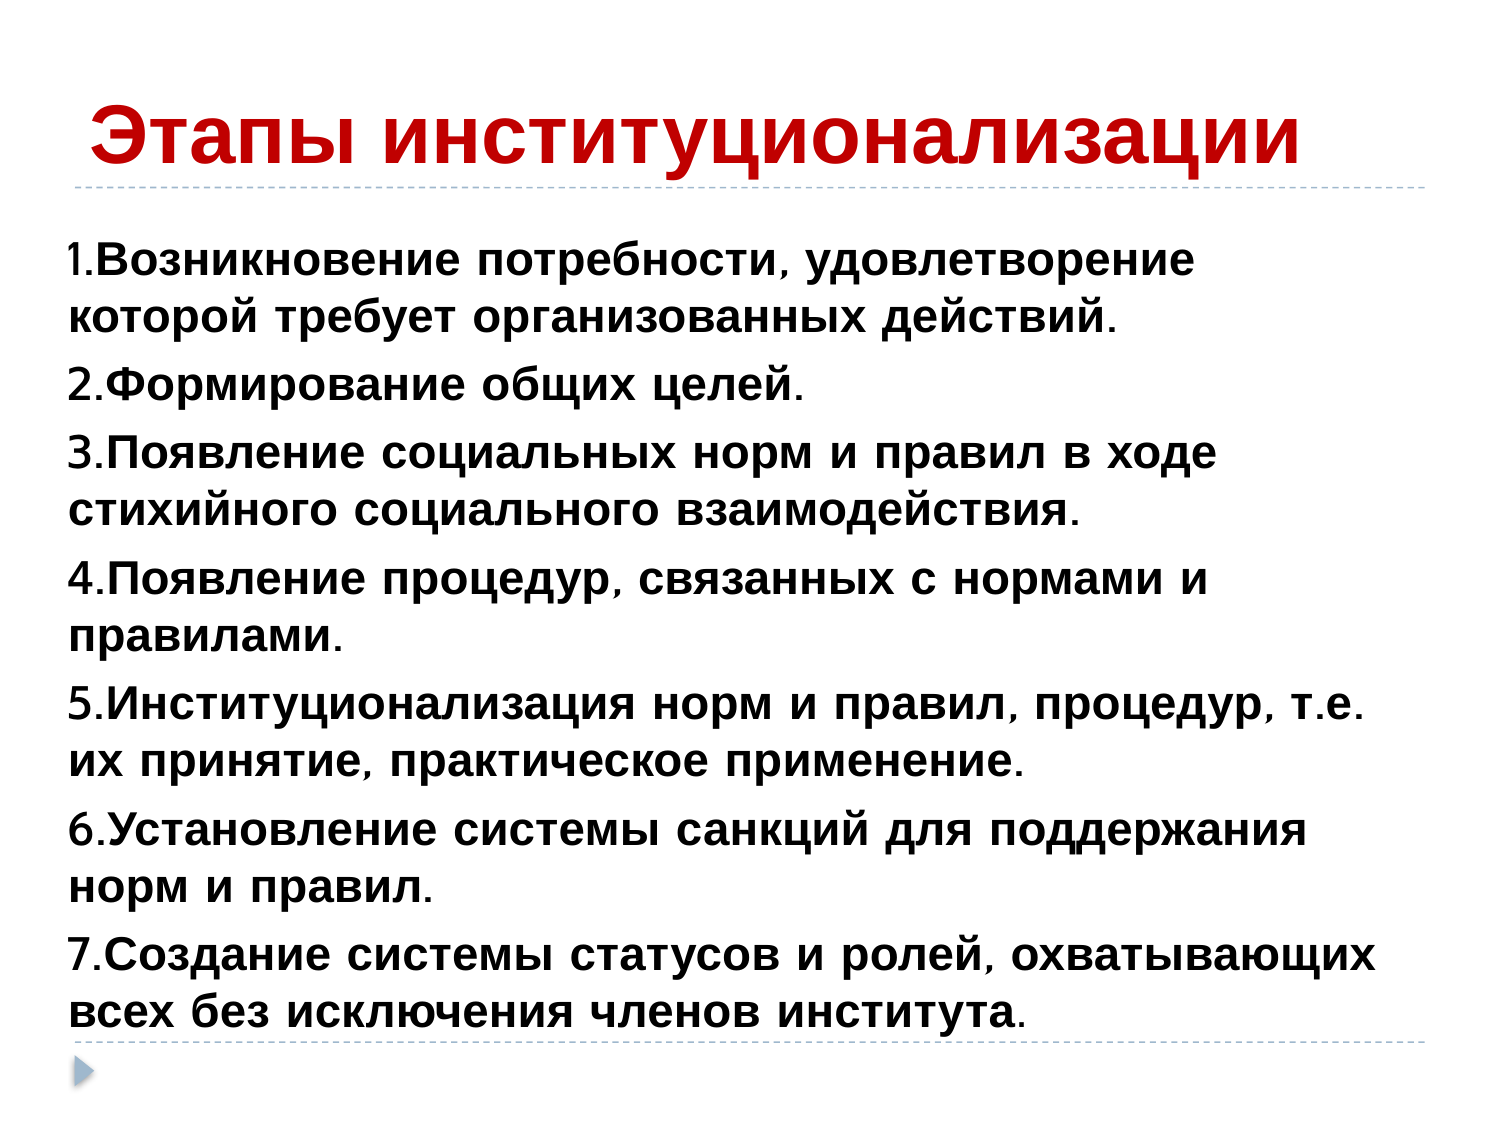

# Этапы институционализации
1.Возникновение потребности, удовлетворение которой требует организованных действий.
2.Формирование общих целей.
3.Появление социальных норм и правил в ходе стихийного социального взаимодействия.
4.Появление процедур, связанных с нормами и правилами.
5.Институционализация норм и правил, процедур, т.е. их принятие, практическое применение.
6.Установление системы санкций для поддержания норм и правил.
7.Создание системы статусов и ролей, охватывающих всех без исключения членов института.